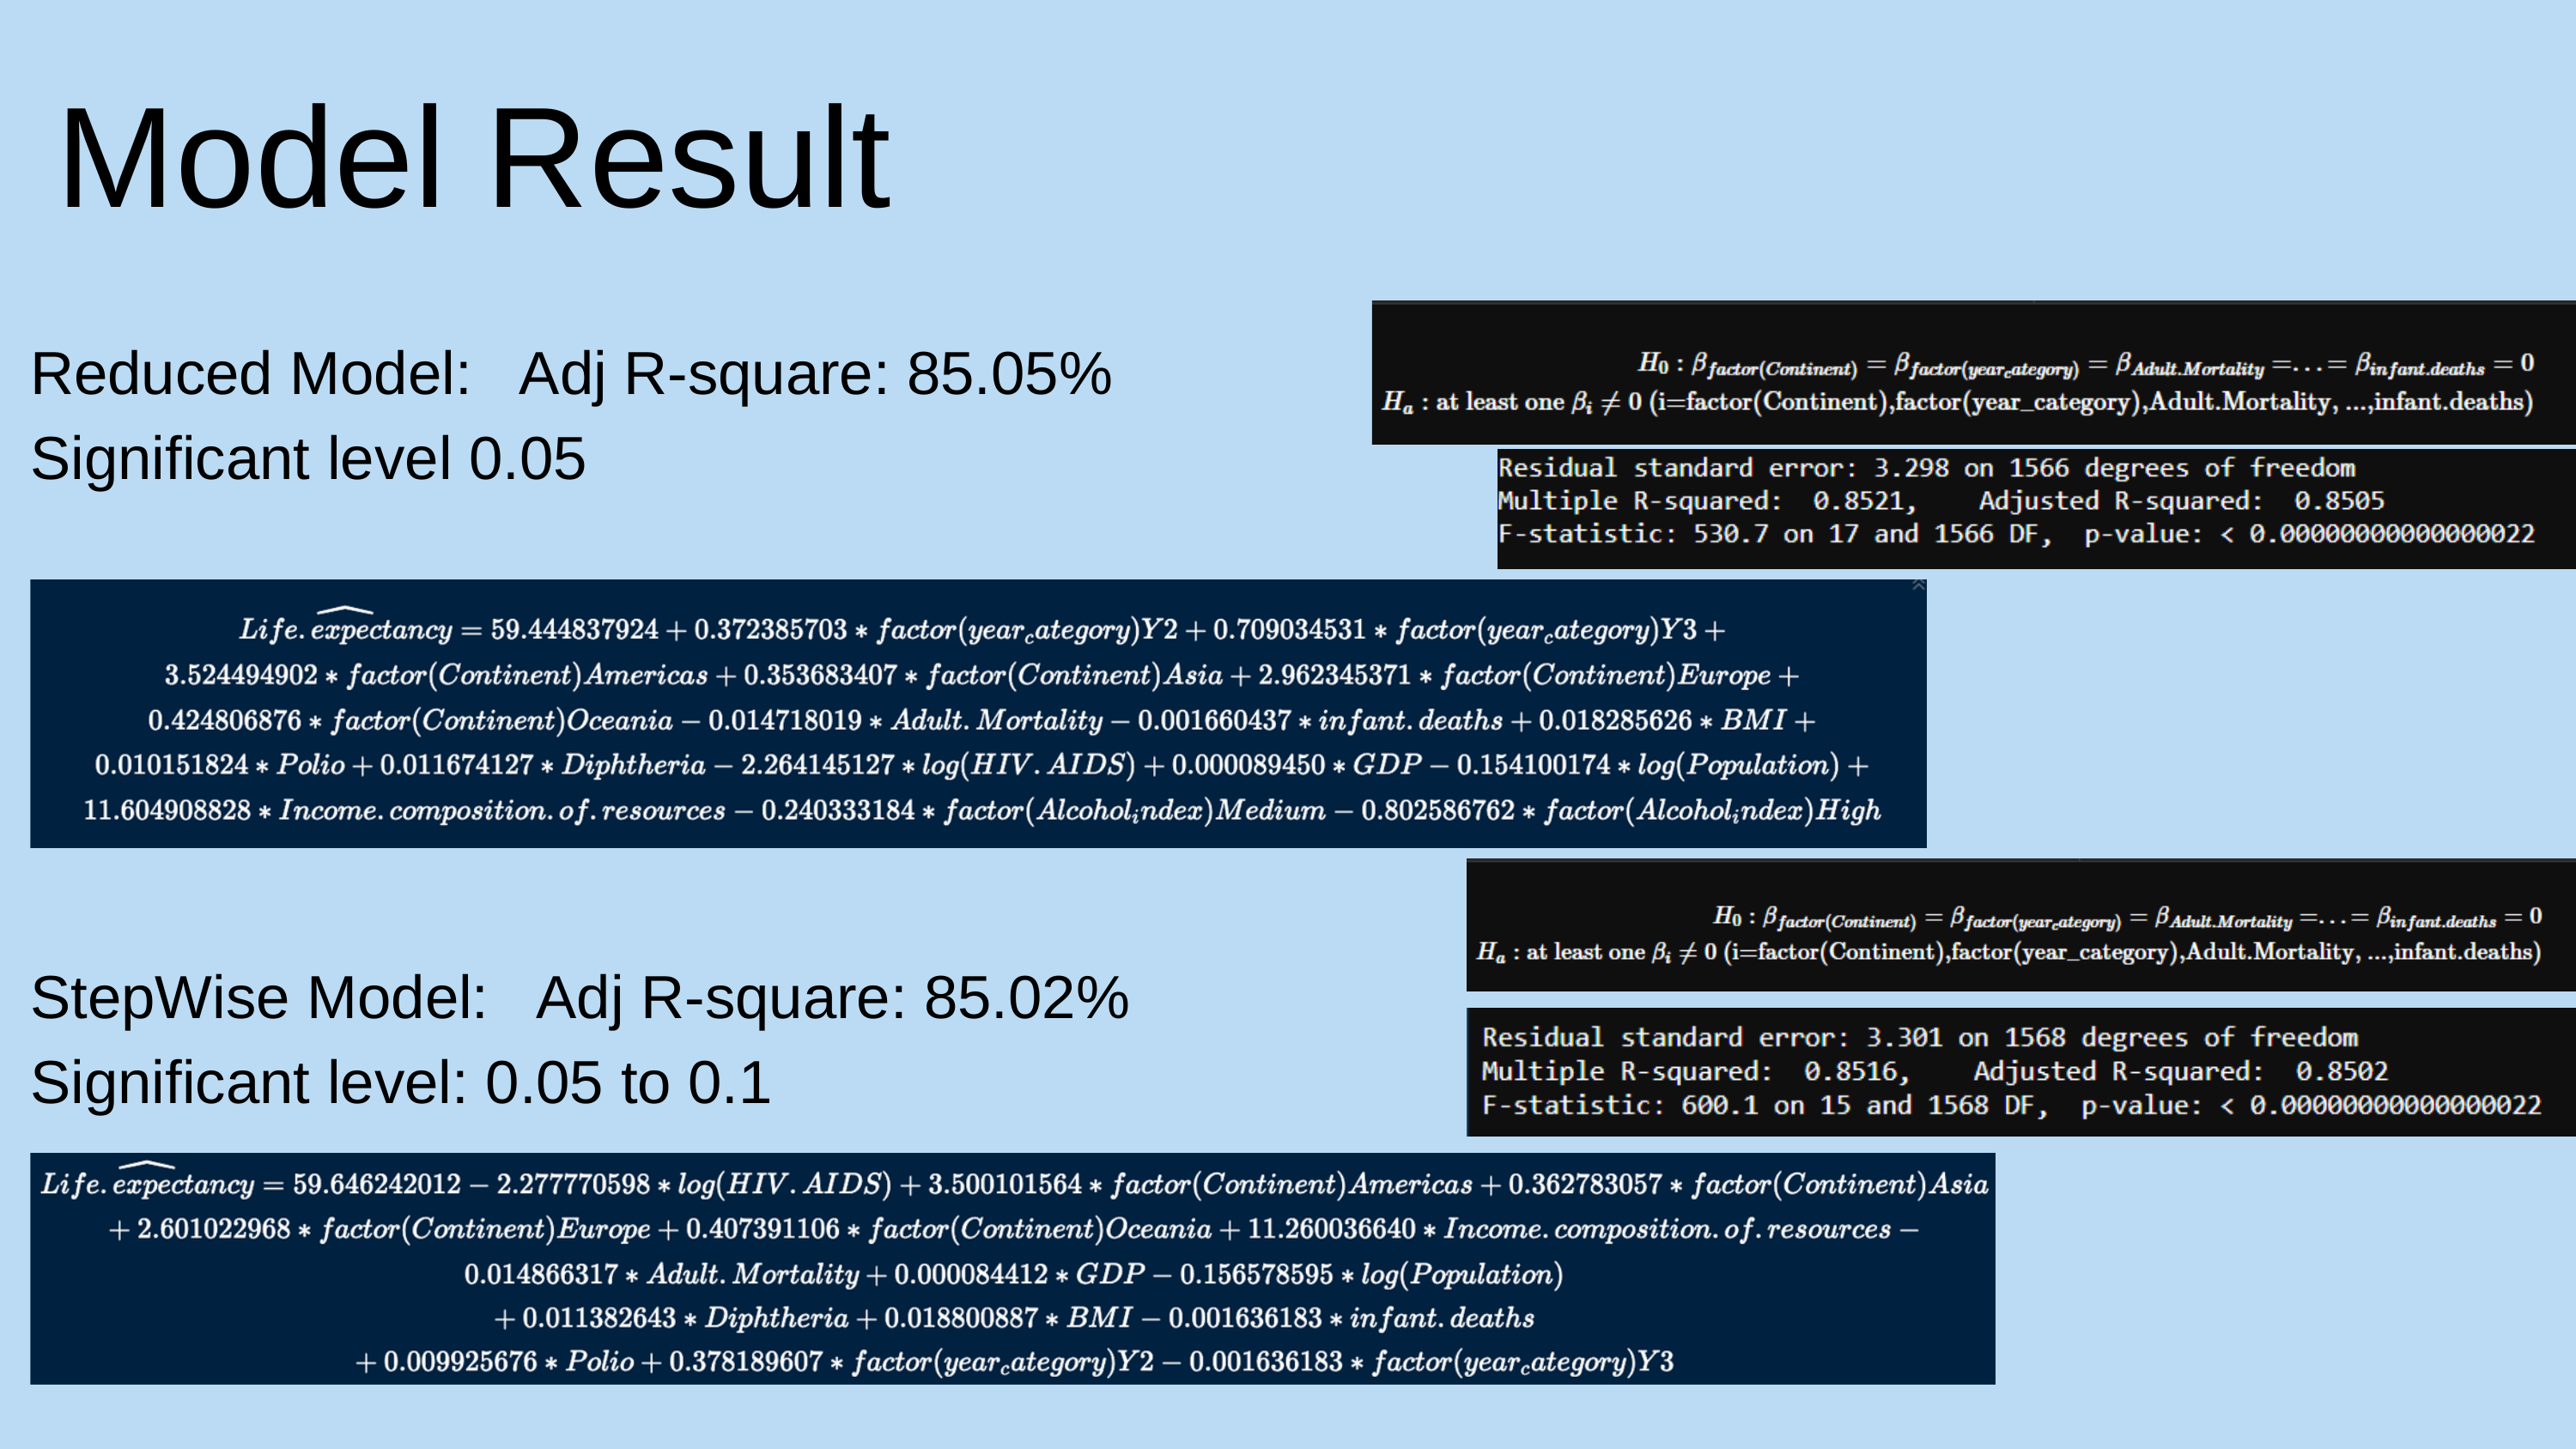

Model Result

Reduced Model:   Adj R-square: 85.05%
Significant level 0.05

StepWise Model:   Adj R-square: 85.02%
Significant level: 0.05 to 0.1